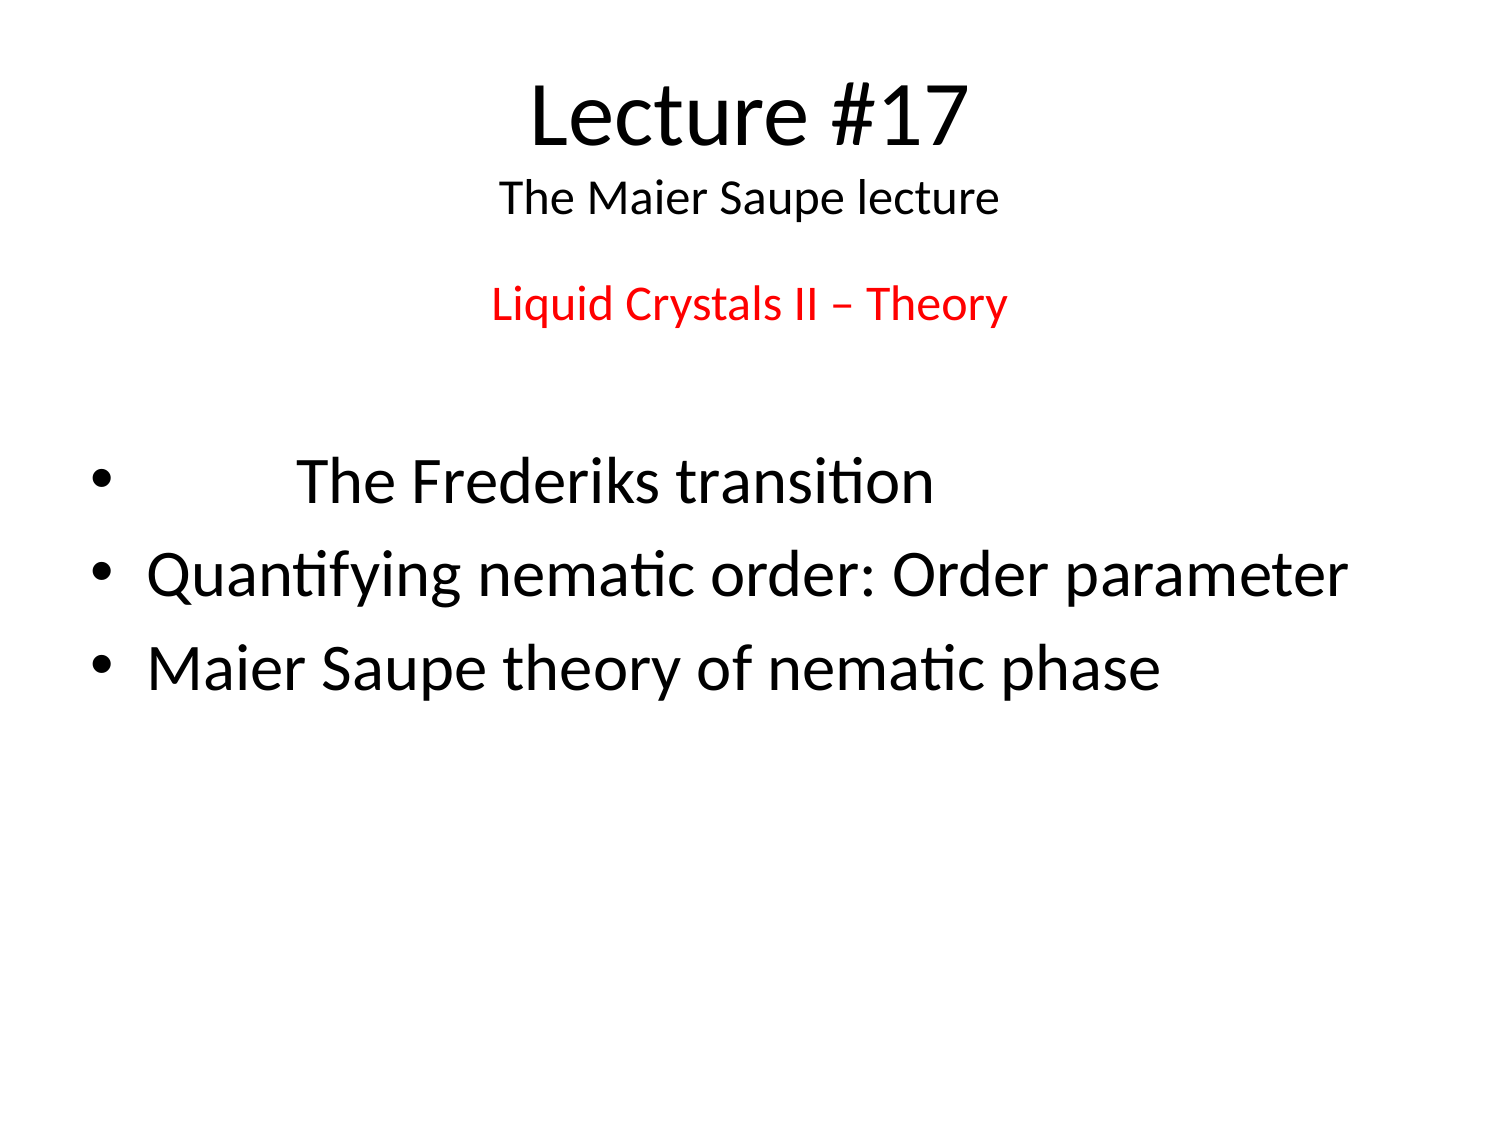

# Lecture #17 The Maier Saupe lecture
Liquid Crystals II – Theory

	The Frederiks transition
Quantifying nematic order: Order parameter
Maier Saupe theory of nematic phase